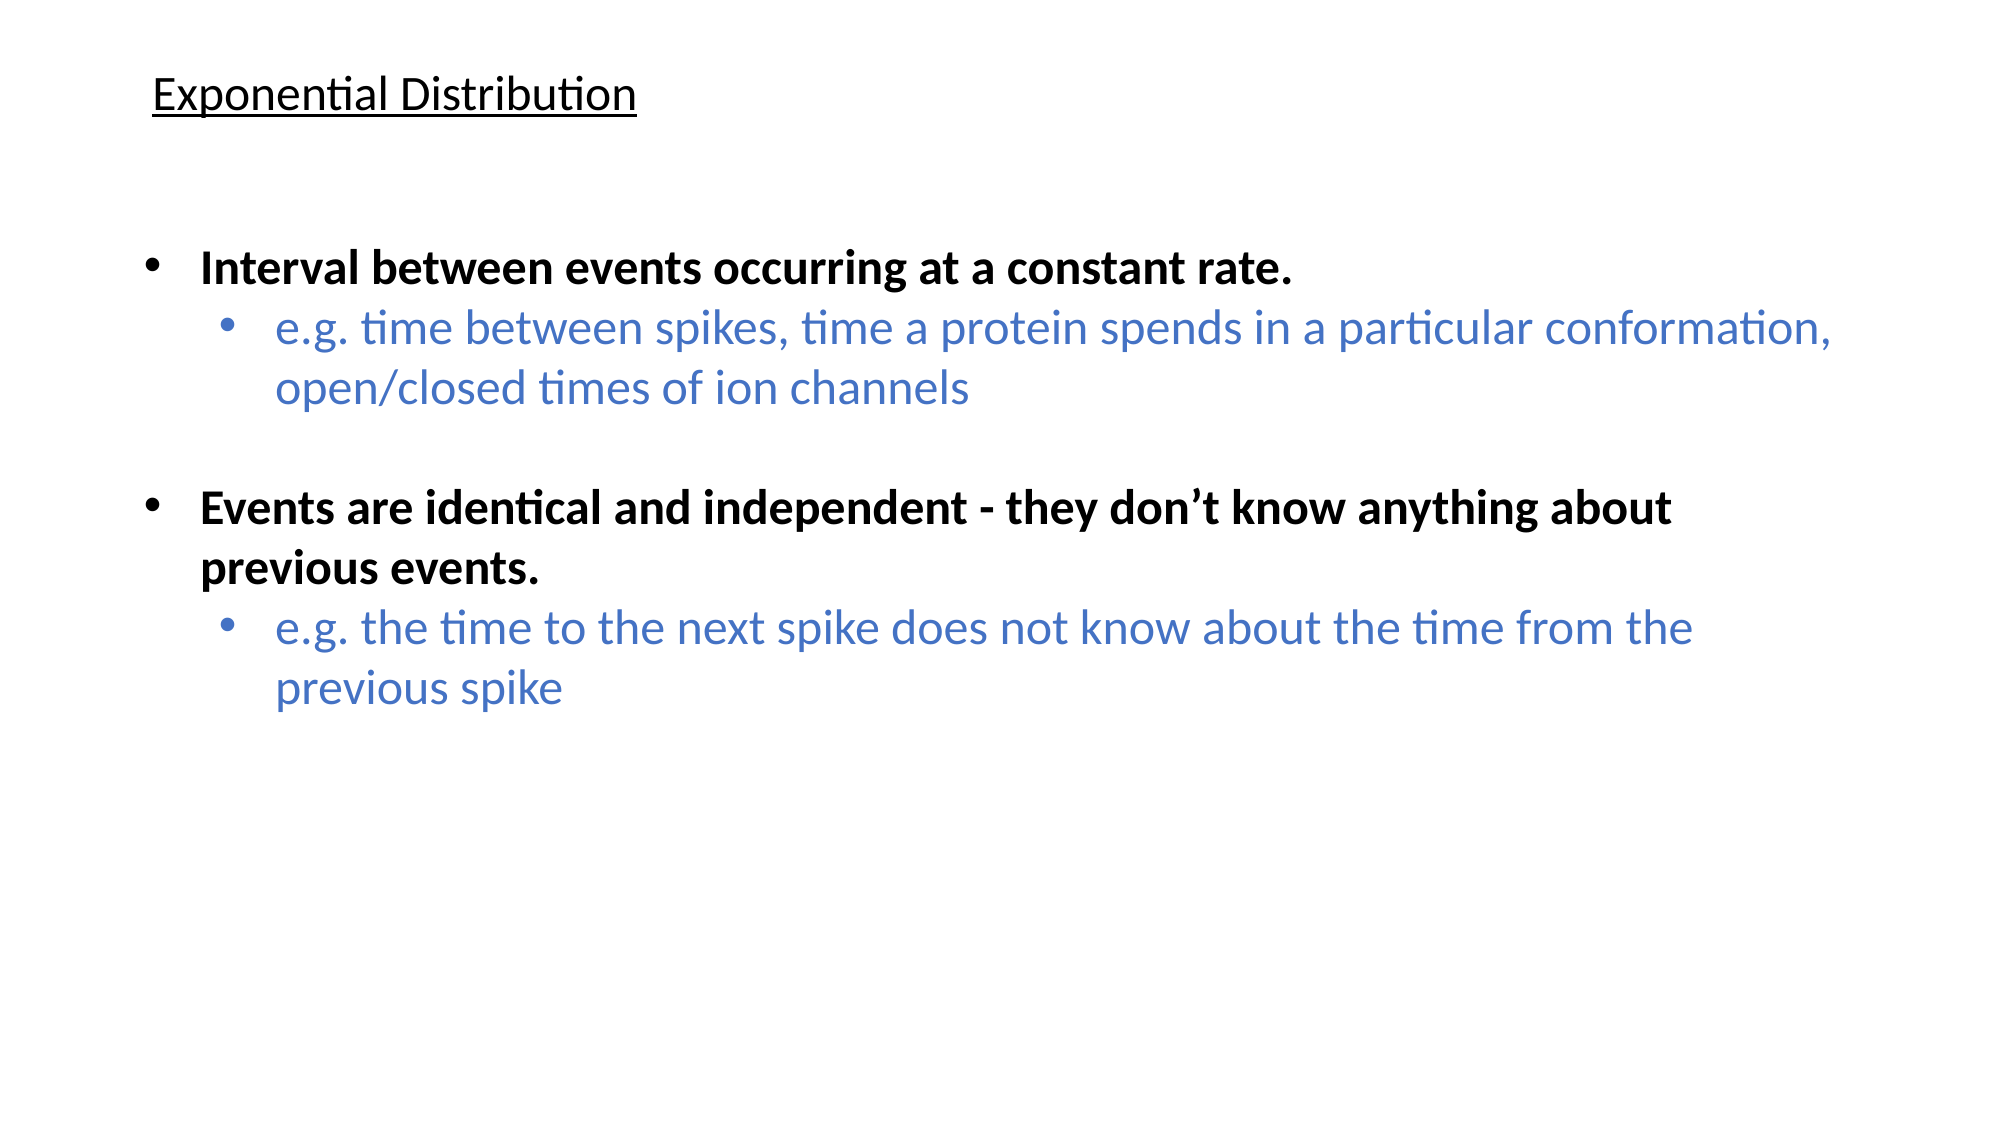

# Exponential Distribution
Interval between events occurring at a constant rate.
e.g. time between spikes, time a protein spends in a particular conformation, open/closed times of ion channels

Events are identical and independent - they don’t know anything about previous events.
e.g. the time to the next spike does not know about the time from the previous spike